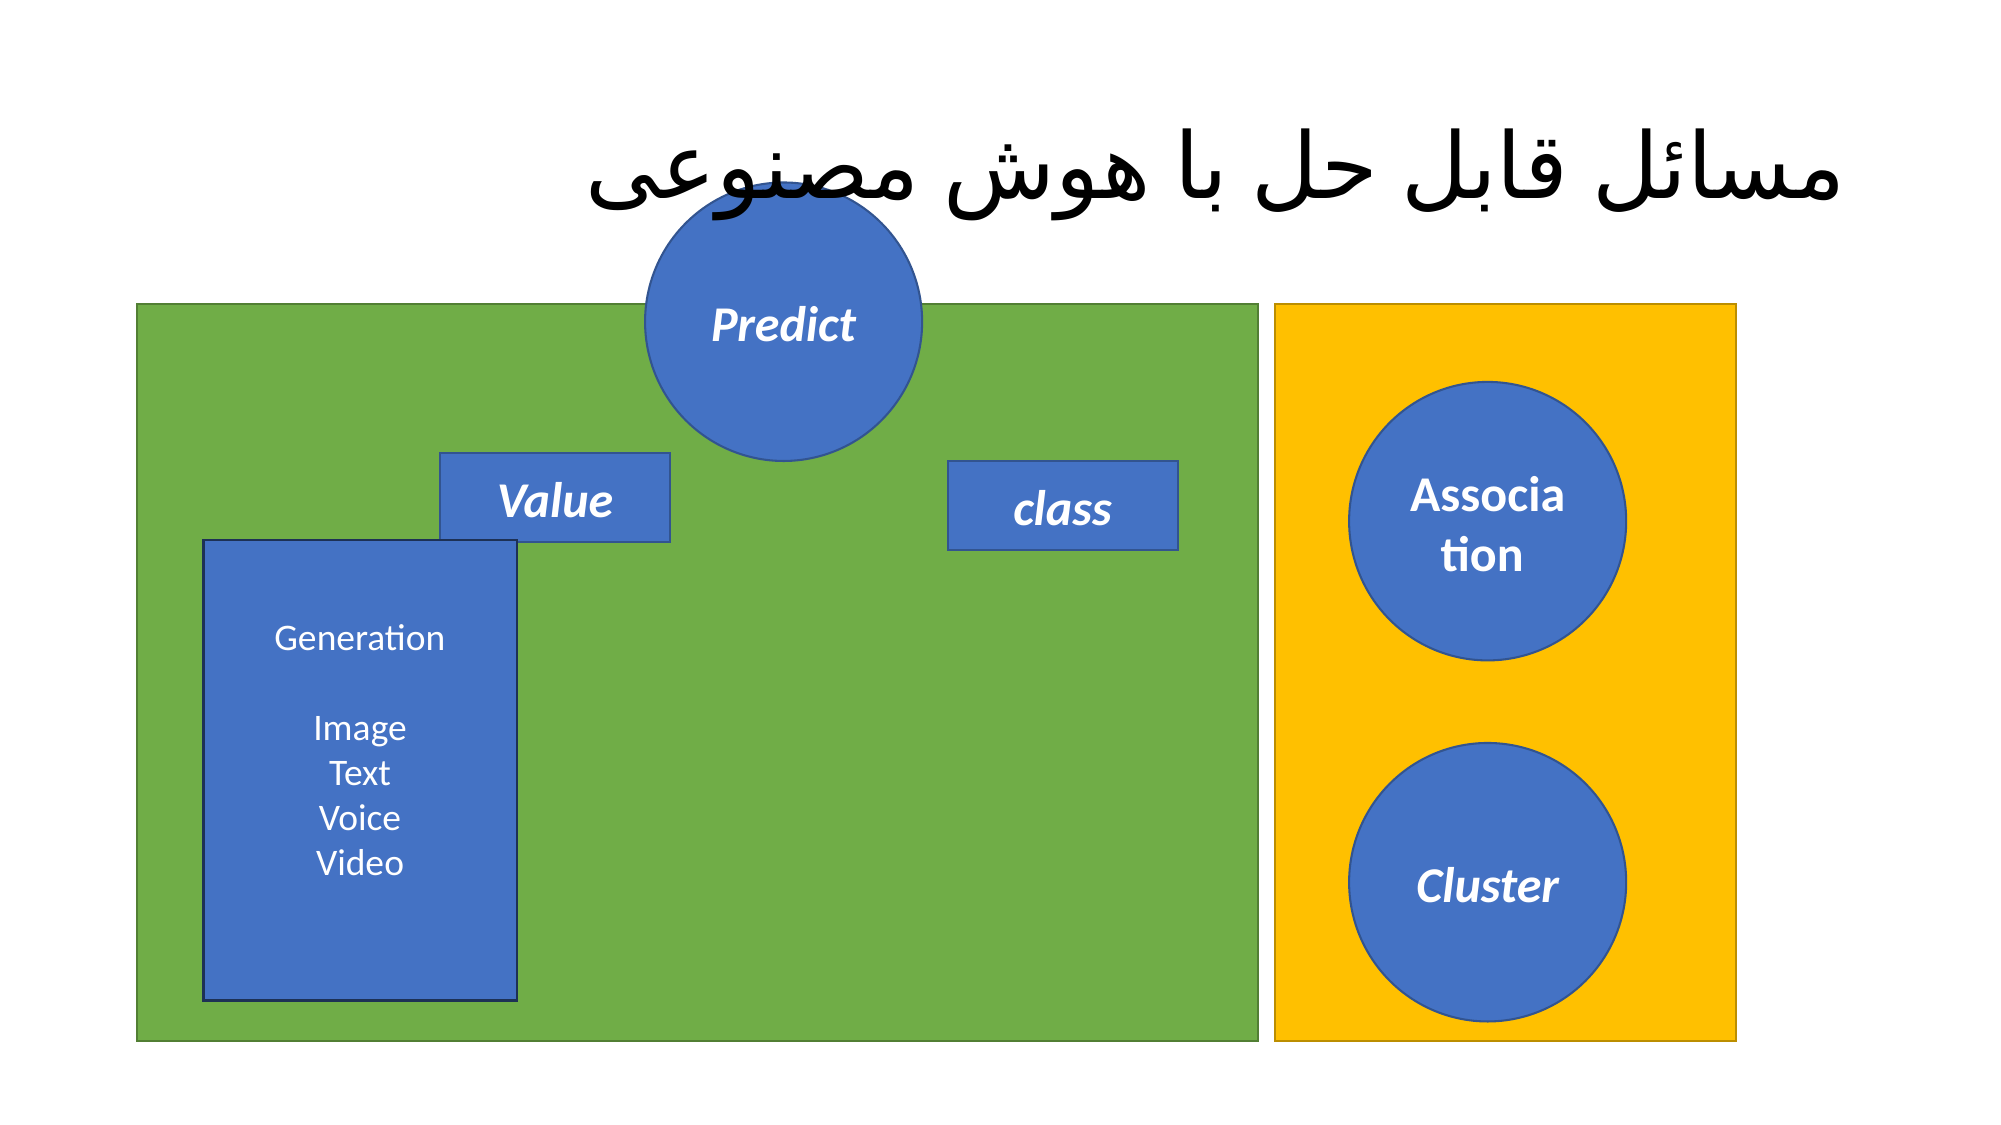

# مسائل قابل حل با هوش مصنوعی
Predict

Association
Value
class
Cluster
Generation

Image
Text
Voice
Video